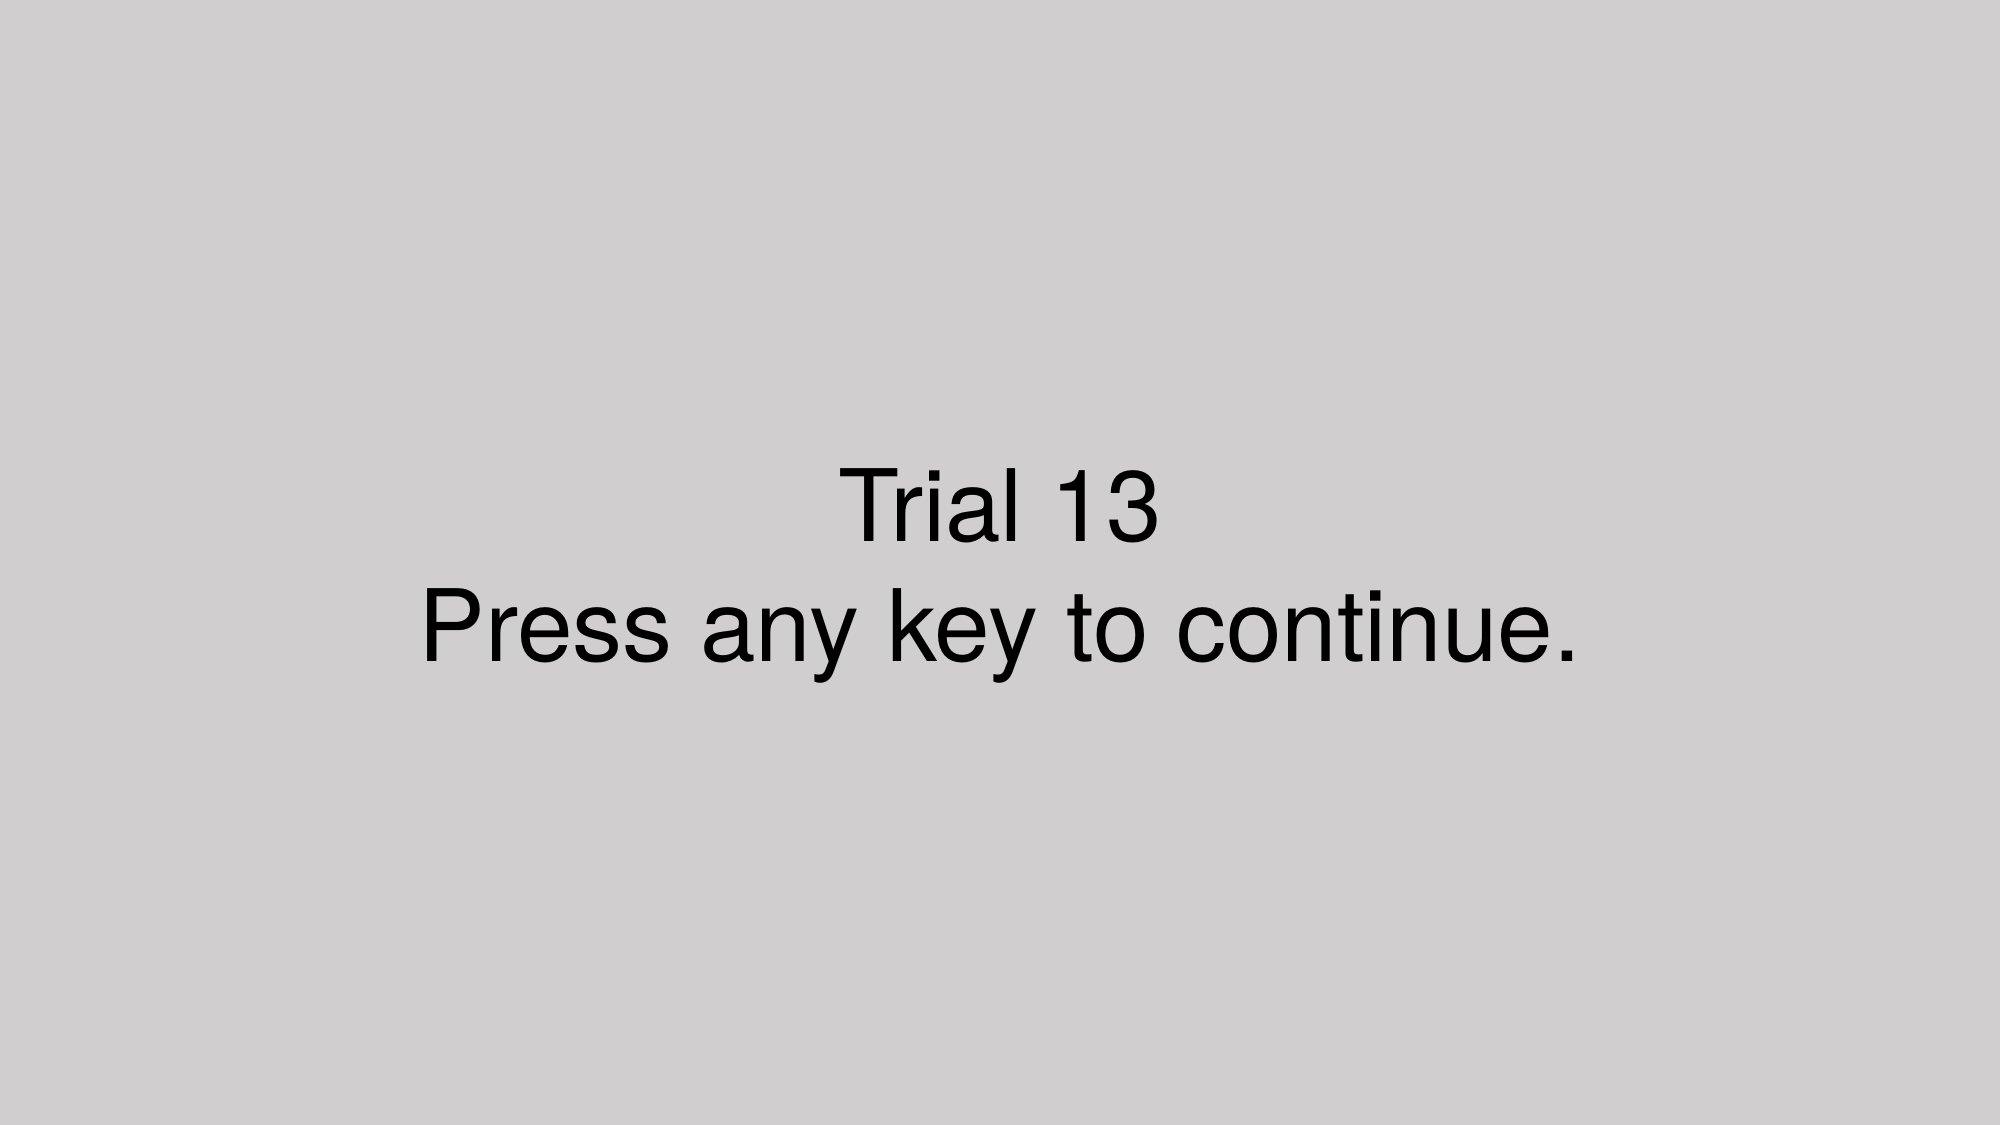

Trial 13
Press any key to continue.